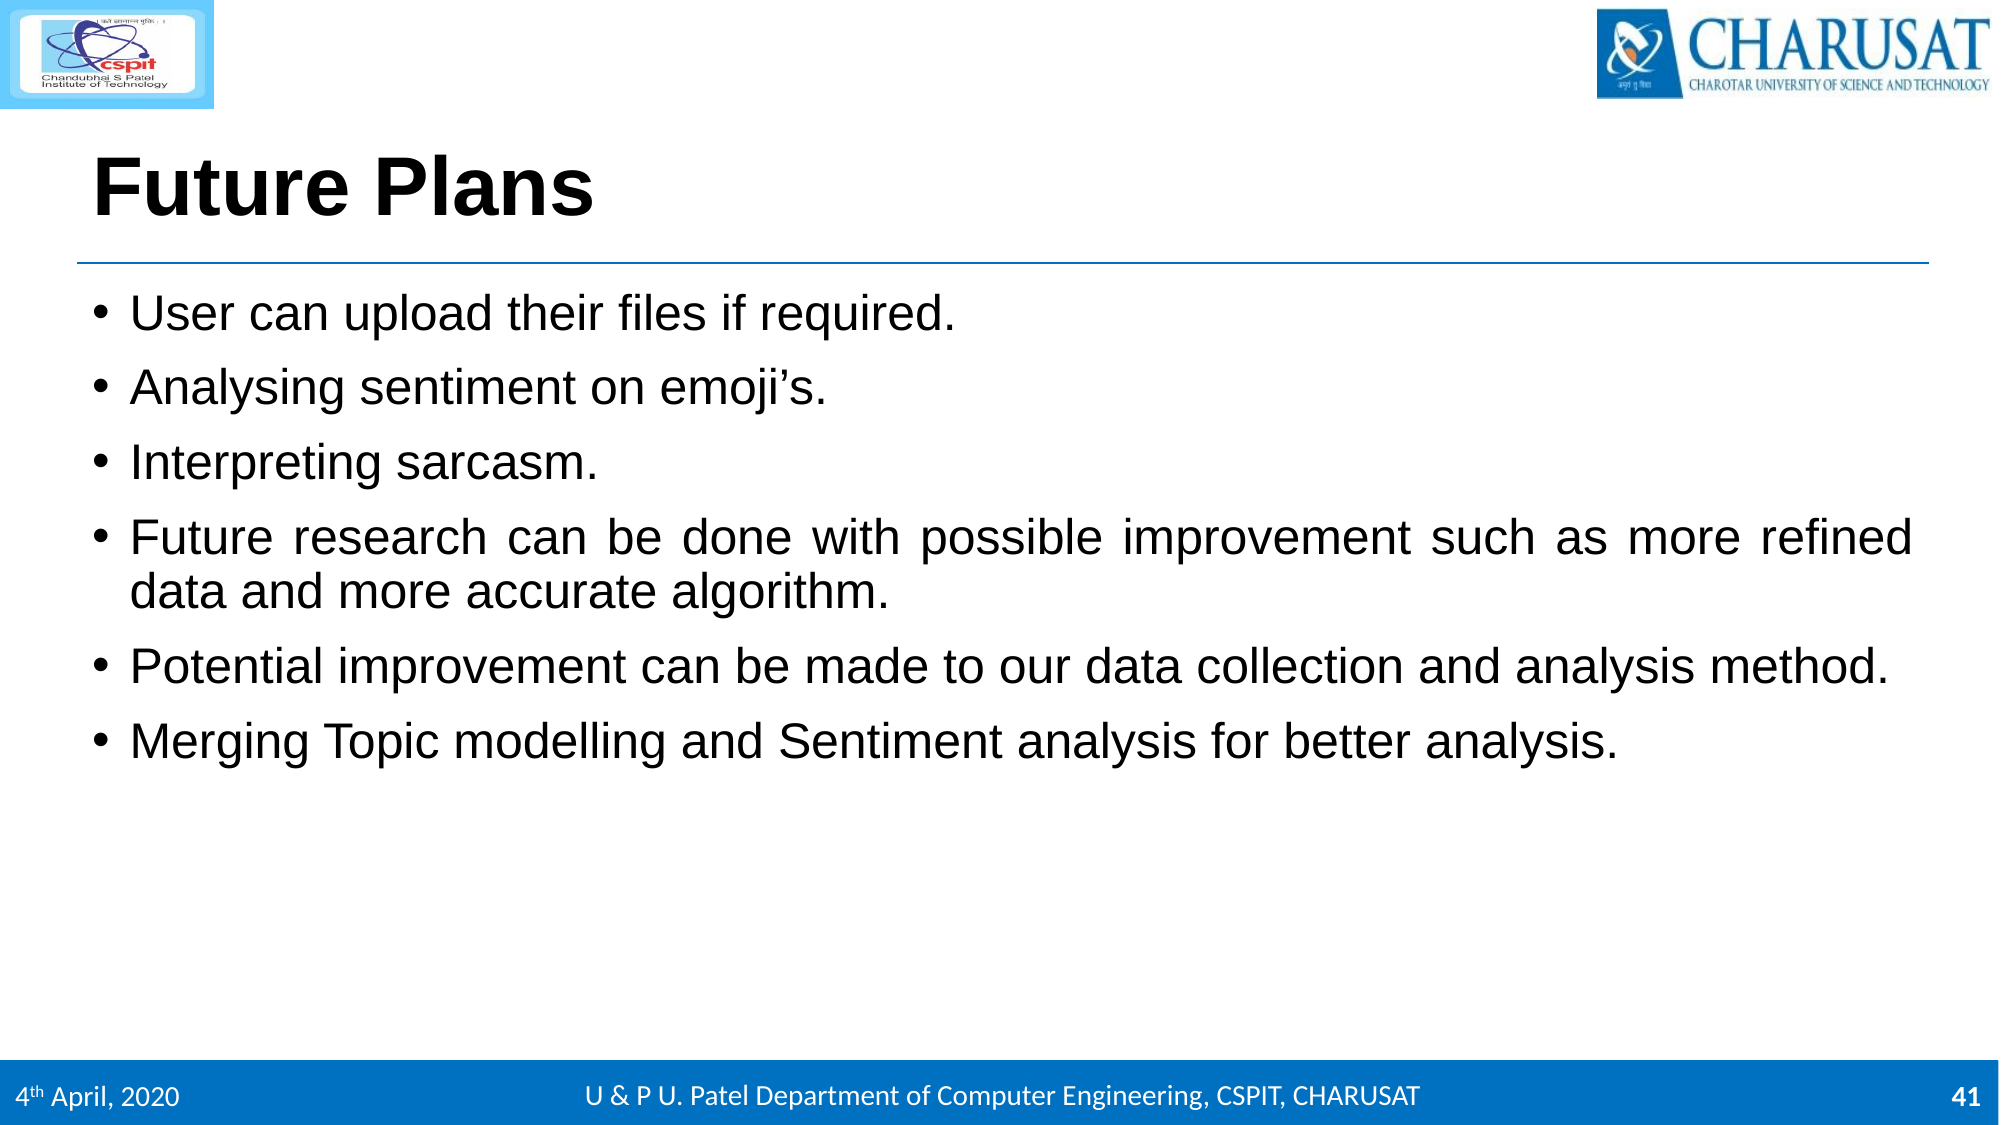

# Future Plans
User can upload their files if required.
Analysing sentiment on emoji’s.
Interpreting sarcasm.
Future research can be done with possible improvement such as more refined data and more accurate algorithm.
Potential improvement can be made to our data collection and analysis method.
Merging Topic modelling and Sentiment analysis for better analysis.
U & P U. Patel Department of Computer Engineering, CSPIT, CHARUSAT
4th April, 2020
41